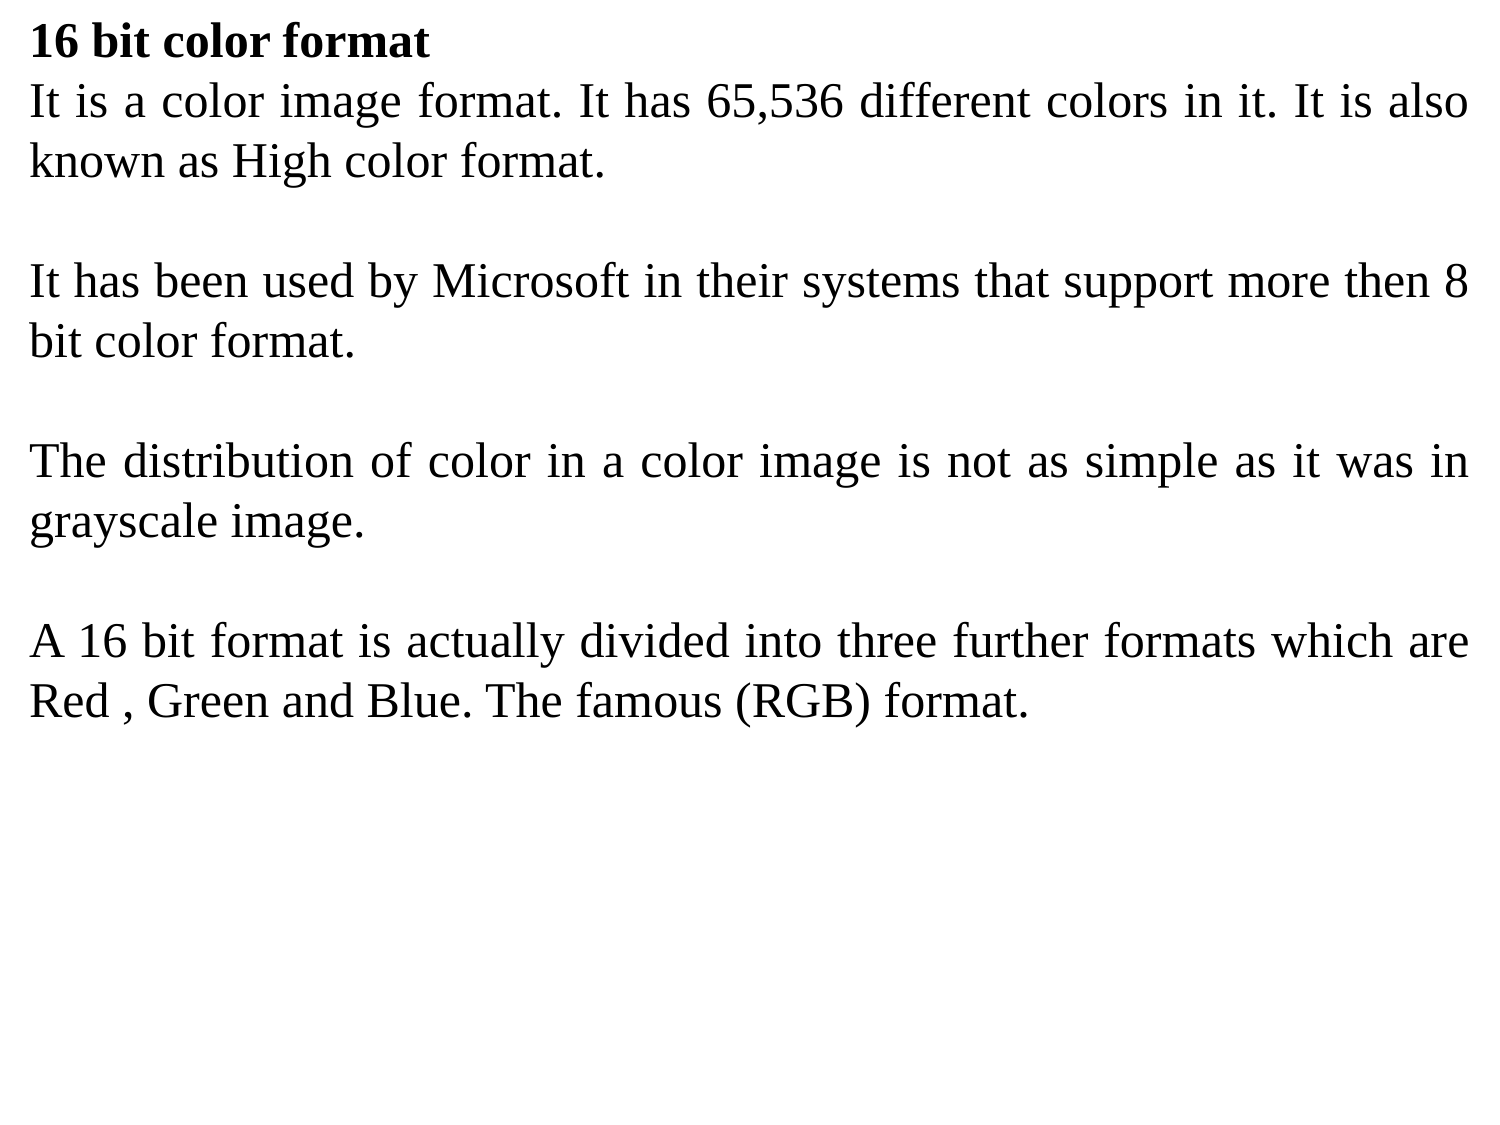

16 bit color format
It is a color image format. It has 65,536 different colors in it. It is also known as High color format.

It has been used by Microsoft in their systems that support more then 8 bit color format.

The distribution of color in a color image is not as simple as it was in grayscale image.

A 16 bit format is actually divided into three further formats which are Red , Green and Blue. The famous (RGB) format.